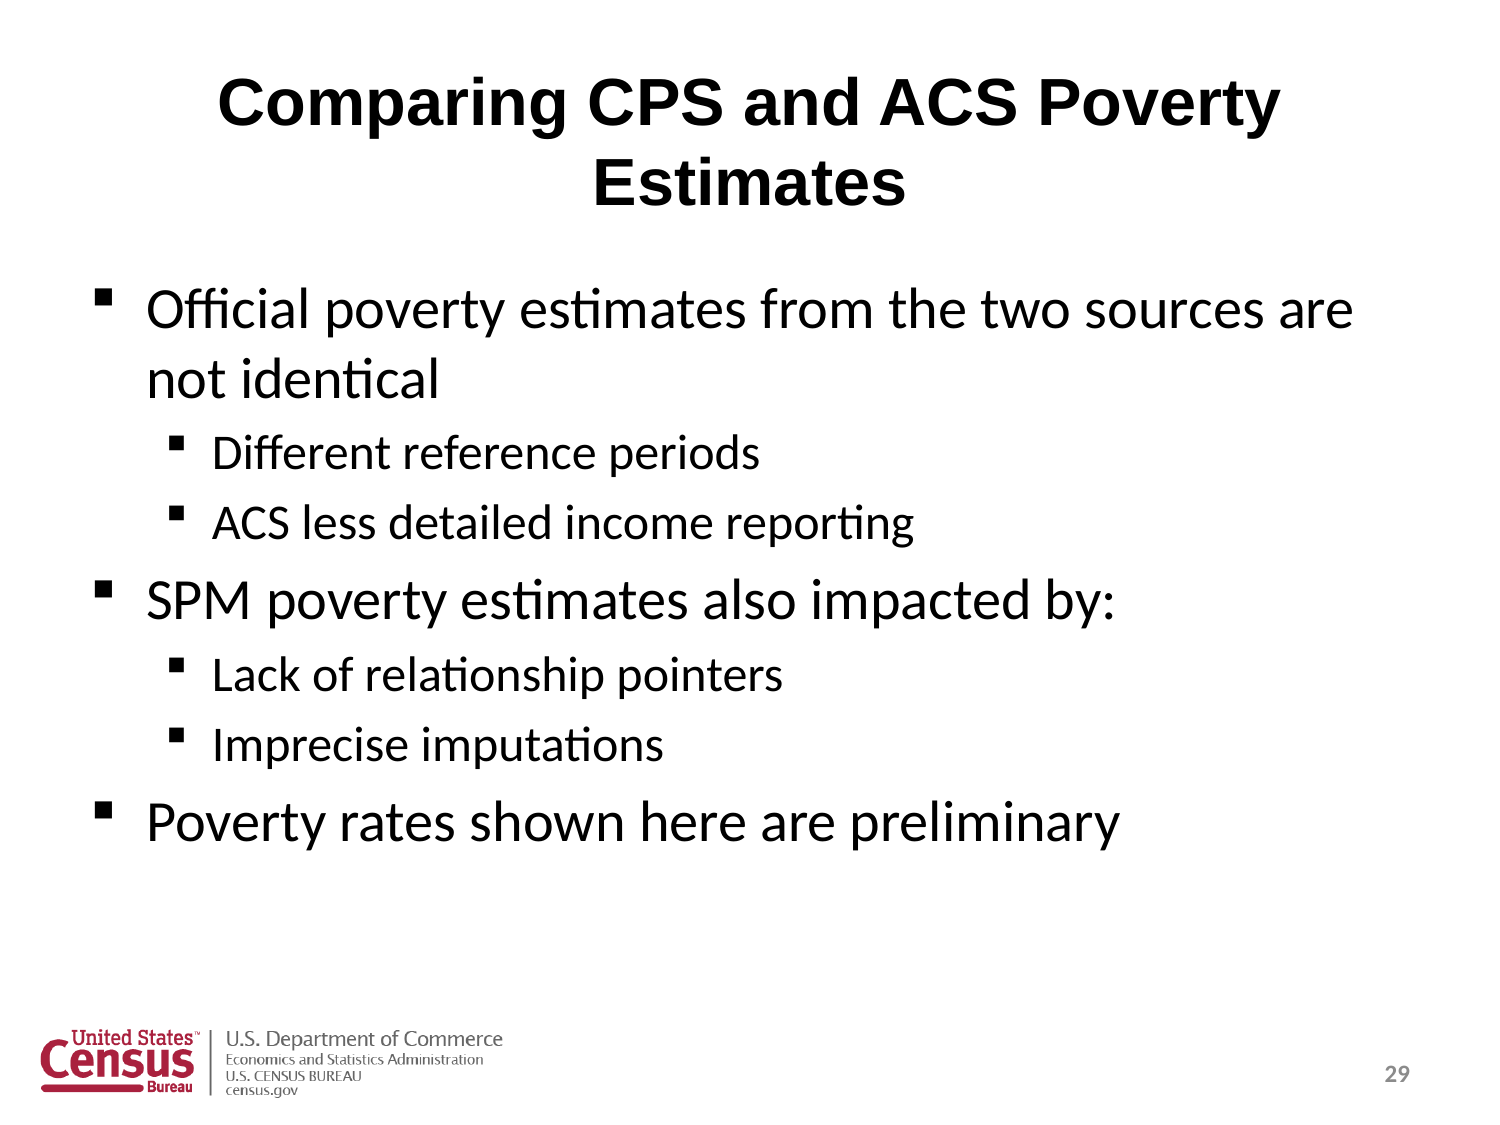

# Comparing CPS and ACS Poverty Estimates
Official poverty estimates from the two sources are not identical
Different reference periods
ACS less detailed income reporting
SPM poverty estimates also impacted by:
Lack of relationship pointers
Imprecise imputations
Poverty rates shown here are preliminary
29